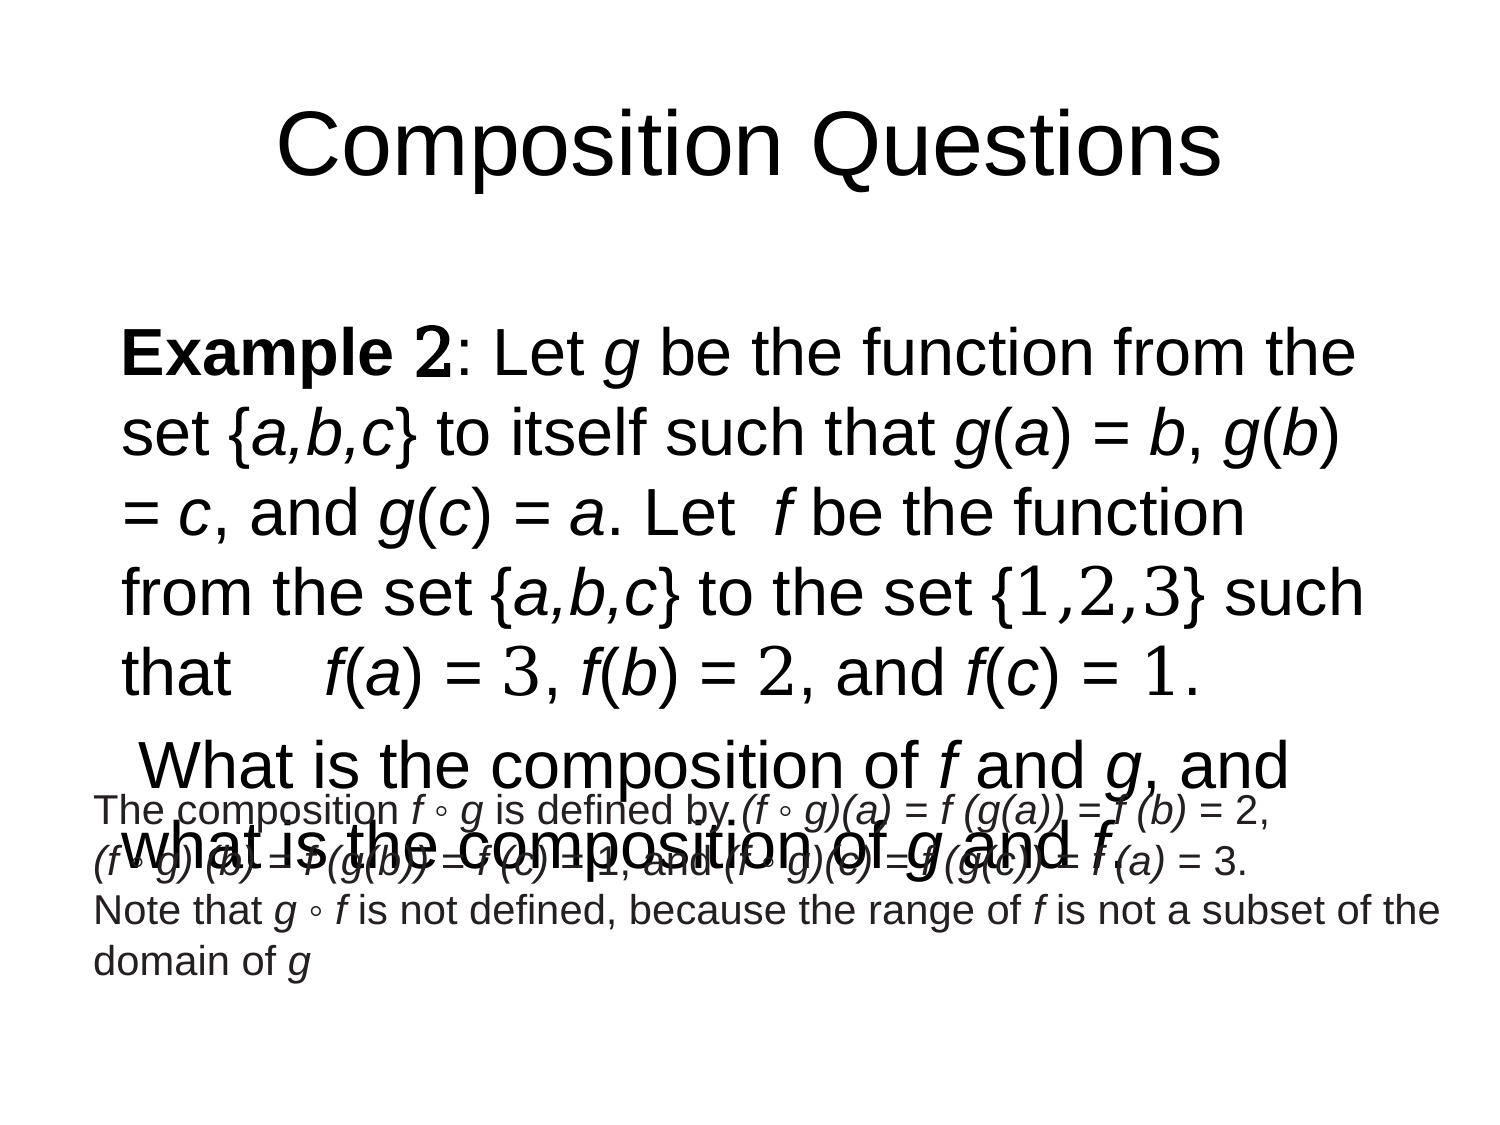

# Composition Questions
   Example 2: Let g be the function from the set {a,b,c} to itself such that g(a) = b, g(b) = c, and g(c) = a. Let  f be the function from the set {a,b,c} to the set {1,2,3} such that     f(a) = 3, f(b) = 2, and f(c) = 1.
    What is the composition of f and g, and what is the composition of g and f.

The composition f ◦ g is defined by (f ◦ g)(a) = f (g(a)) = f (b) = 2,
(f ◦ g) (b) = f (g(b)) = f (c) = 1, and (f ◦ g)(c) = f (g(c)) = f (a) = 3.
Note that g ◦ f is not defined, because the range of f is not a subset of the domain of g